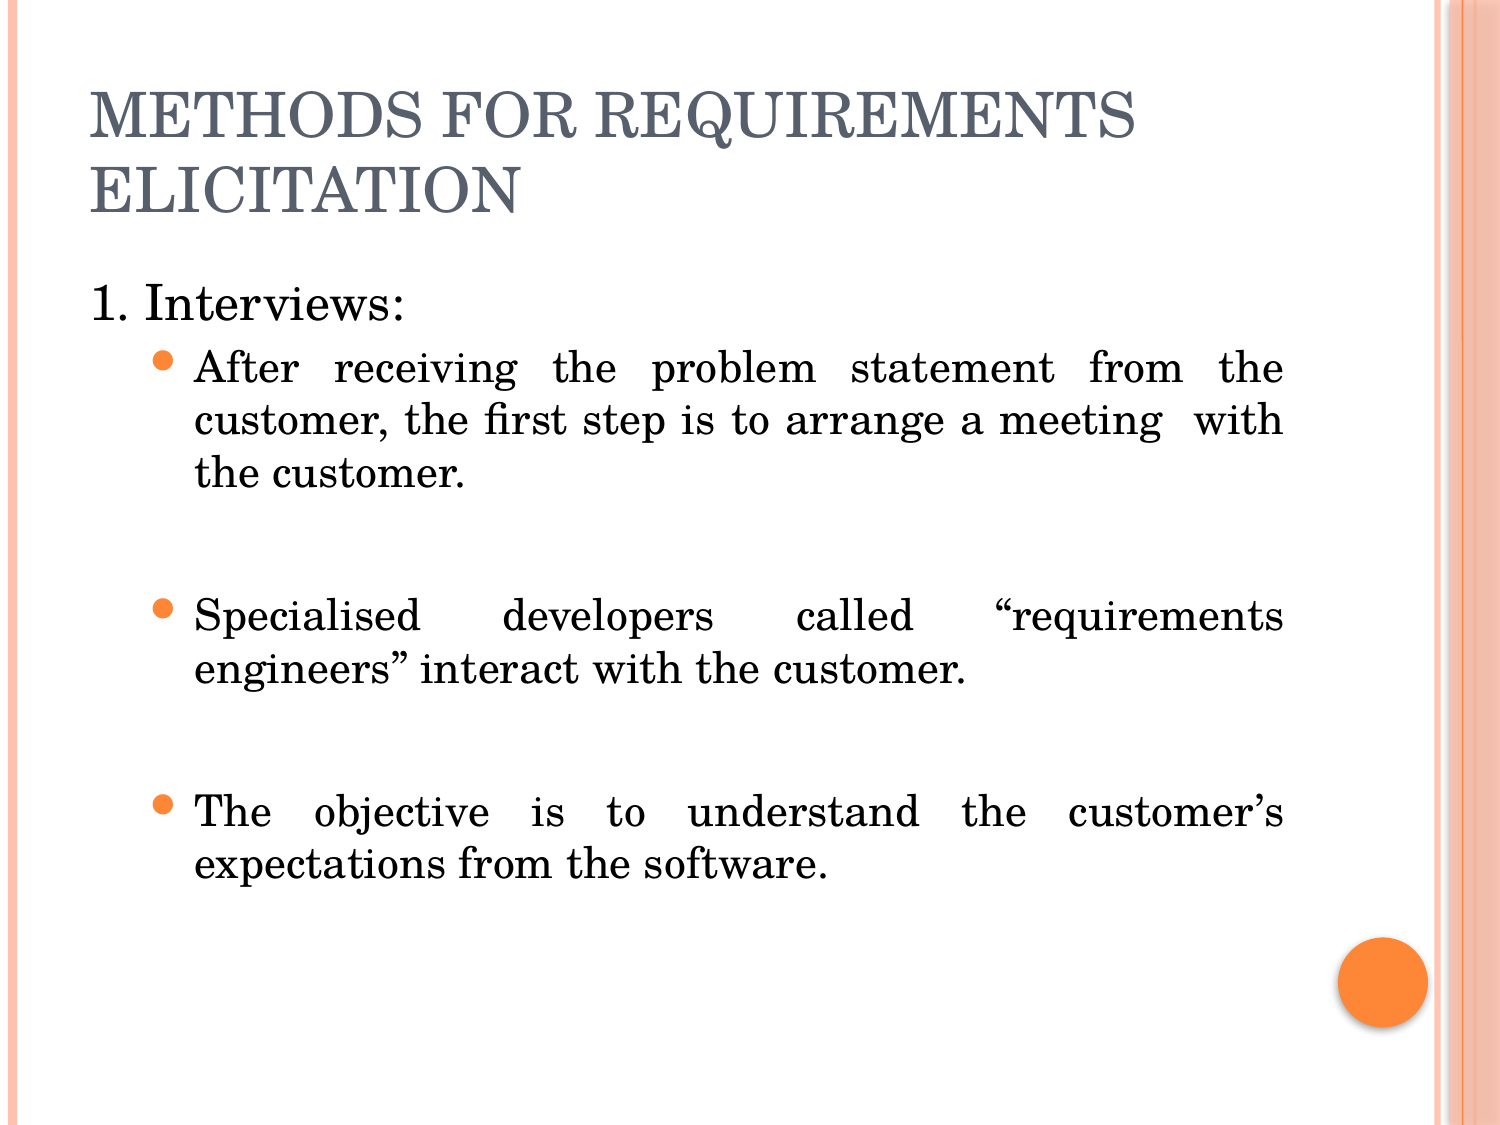

# Methods for requirements elicitation
1. Interviews:
After receiving the problem statement from the customer, the first step is to arrange a meeting  with the customer.

Specialised developers called “requirements engineers” interact with the customer.

The objective is to understand the customer’s expectations from the software.